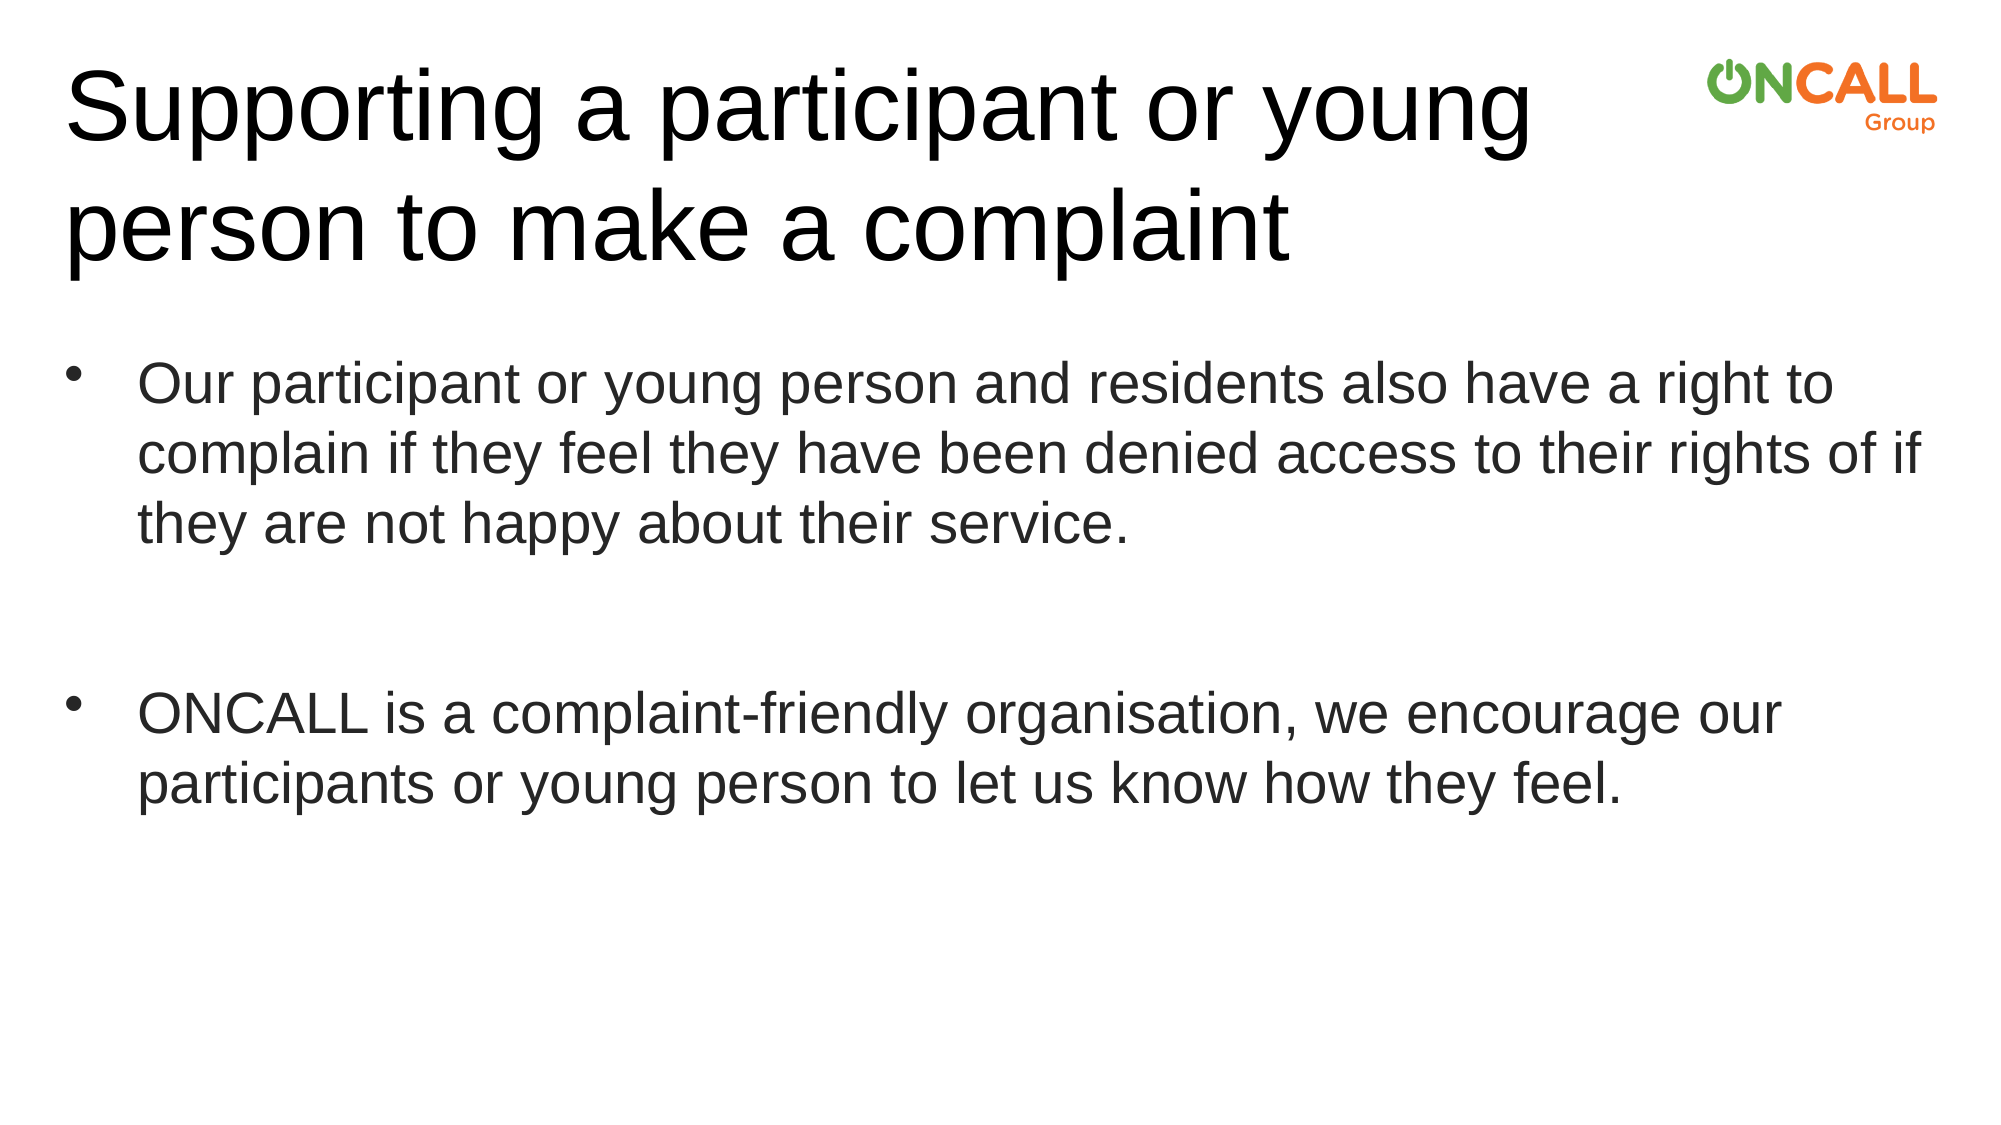

# Supporting a participant or young person to make a complaint
Our participant or young person and residents also have a right to complain if they feel they have been denied access to their rights of if they are not happy about their service.

ONCALL is a complaint-friendly organisation, we encourage our participants or young person to let us know how they feel.